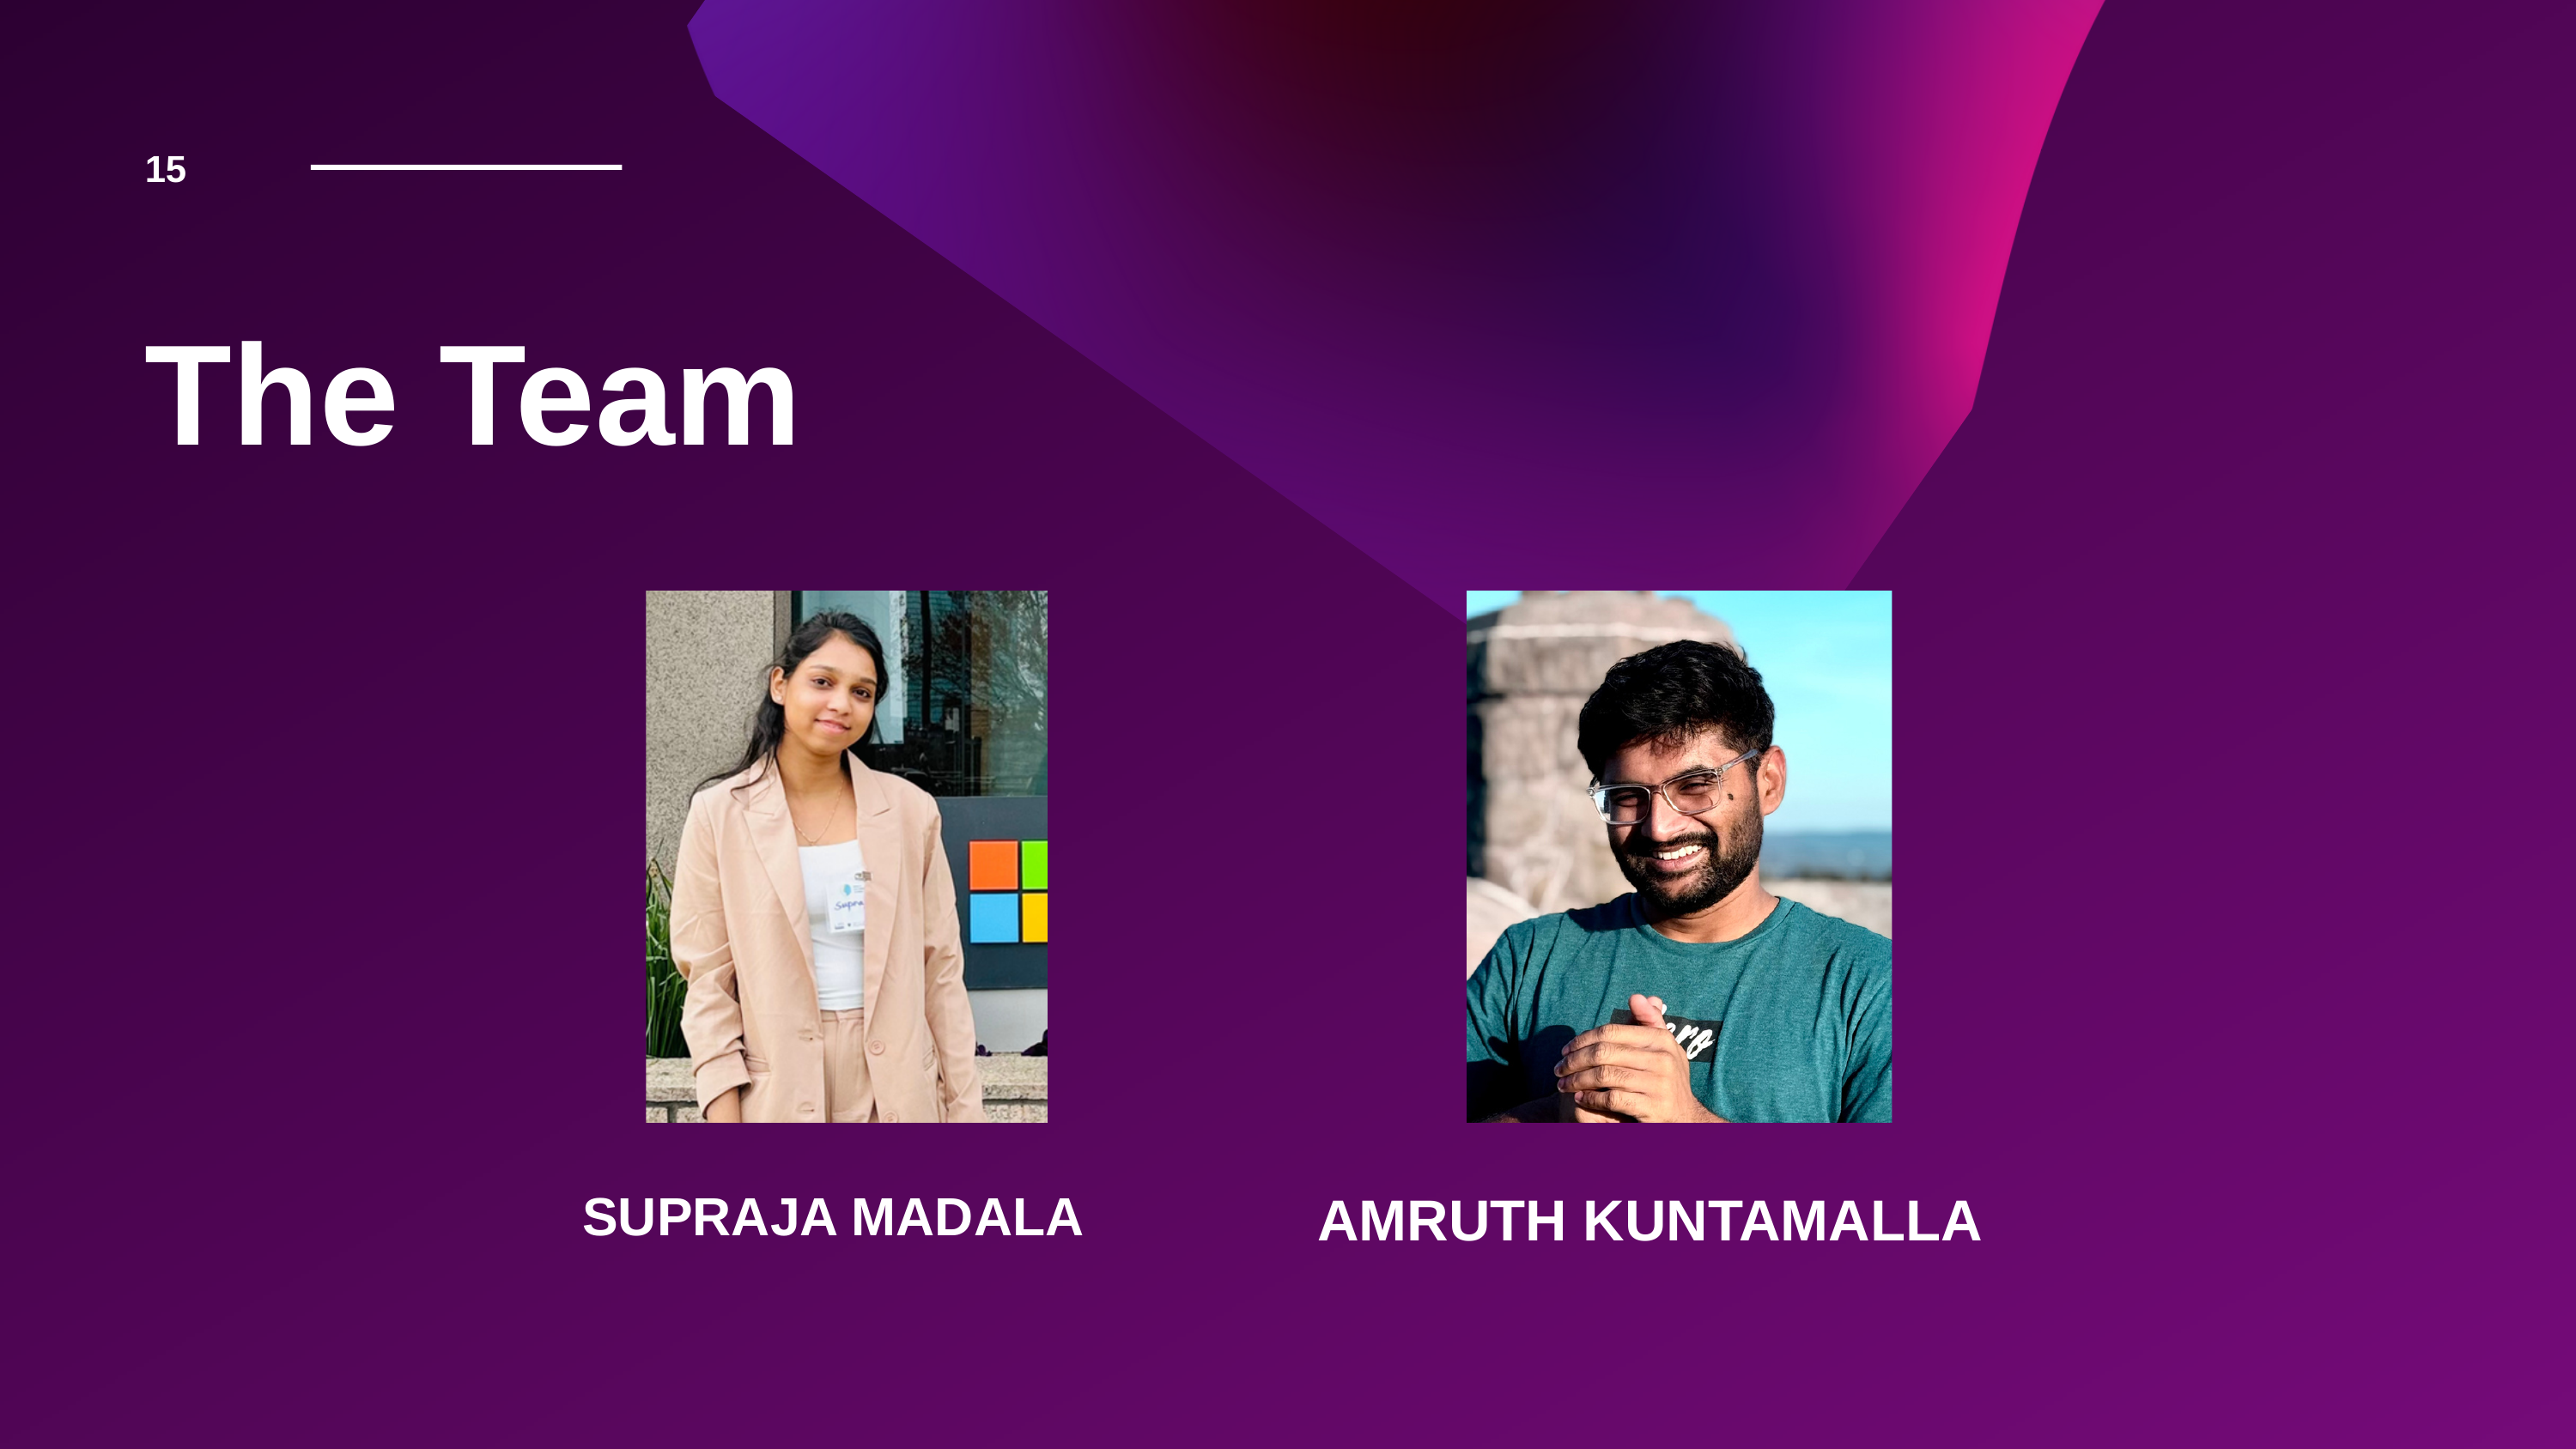

15

The Team

SUPRAJA MADALA

AMRUTH KUNTAMALLA